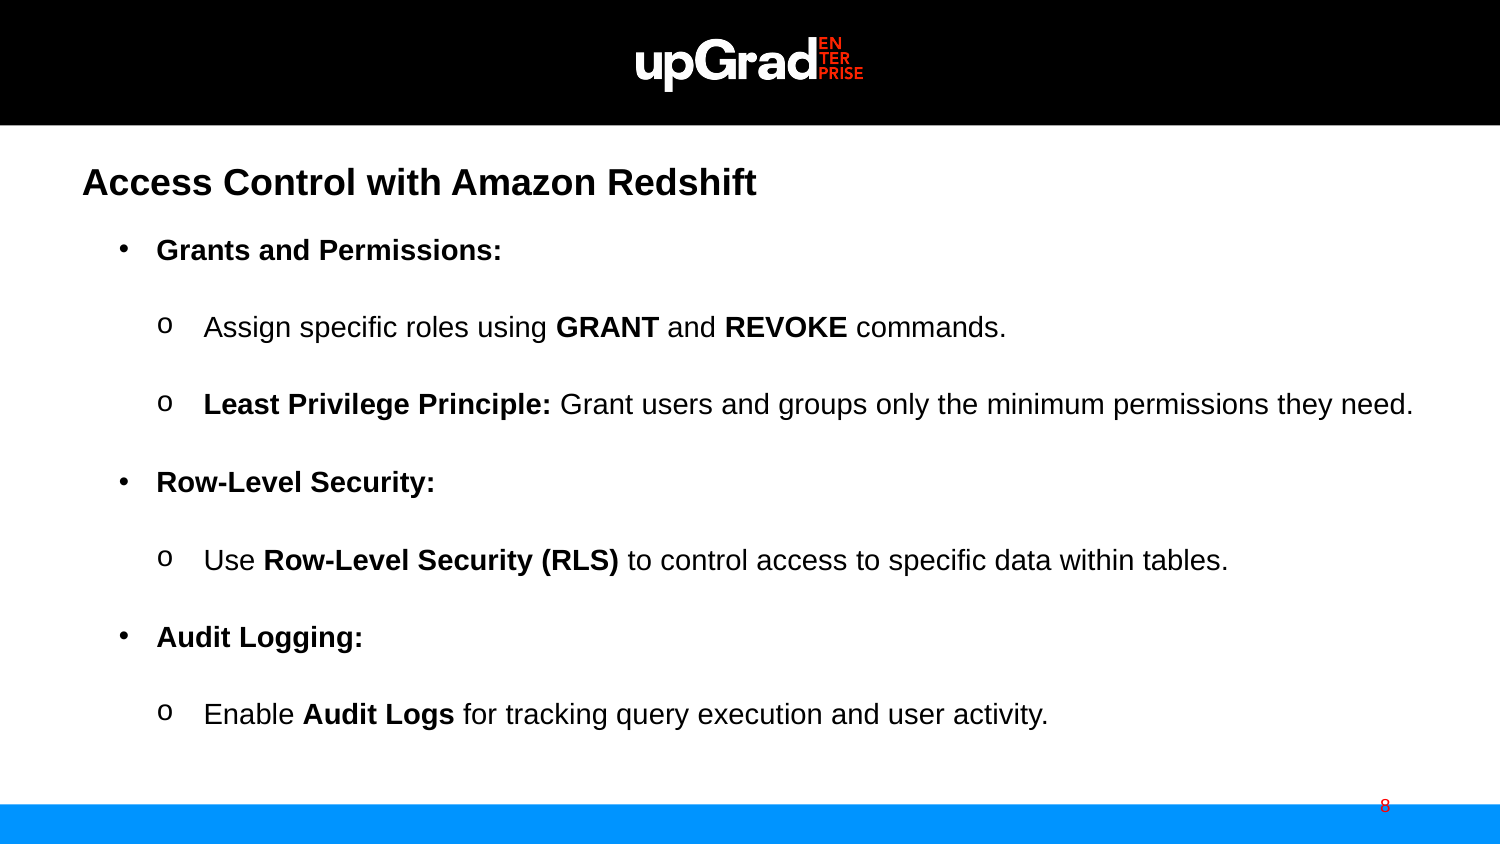

Access Control with Amazon Redshift
Grants and Permissions:
Assign specific roles using GRANT and REVOKE commands.
Least Privilege Principle: Grant users and groups only the minimum permissions they need.
Row-Level Security:
Use Row-Level Security (RLS) to control access to specific data within tables.
Audit Logging:
Enable Audit Logs for tracking query execution and user activity.
8